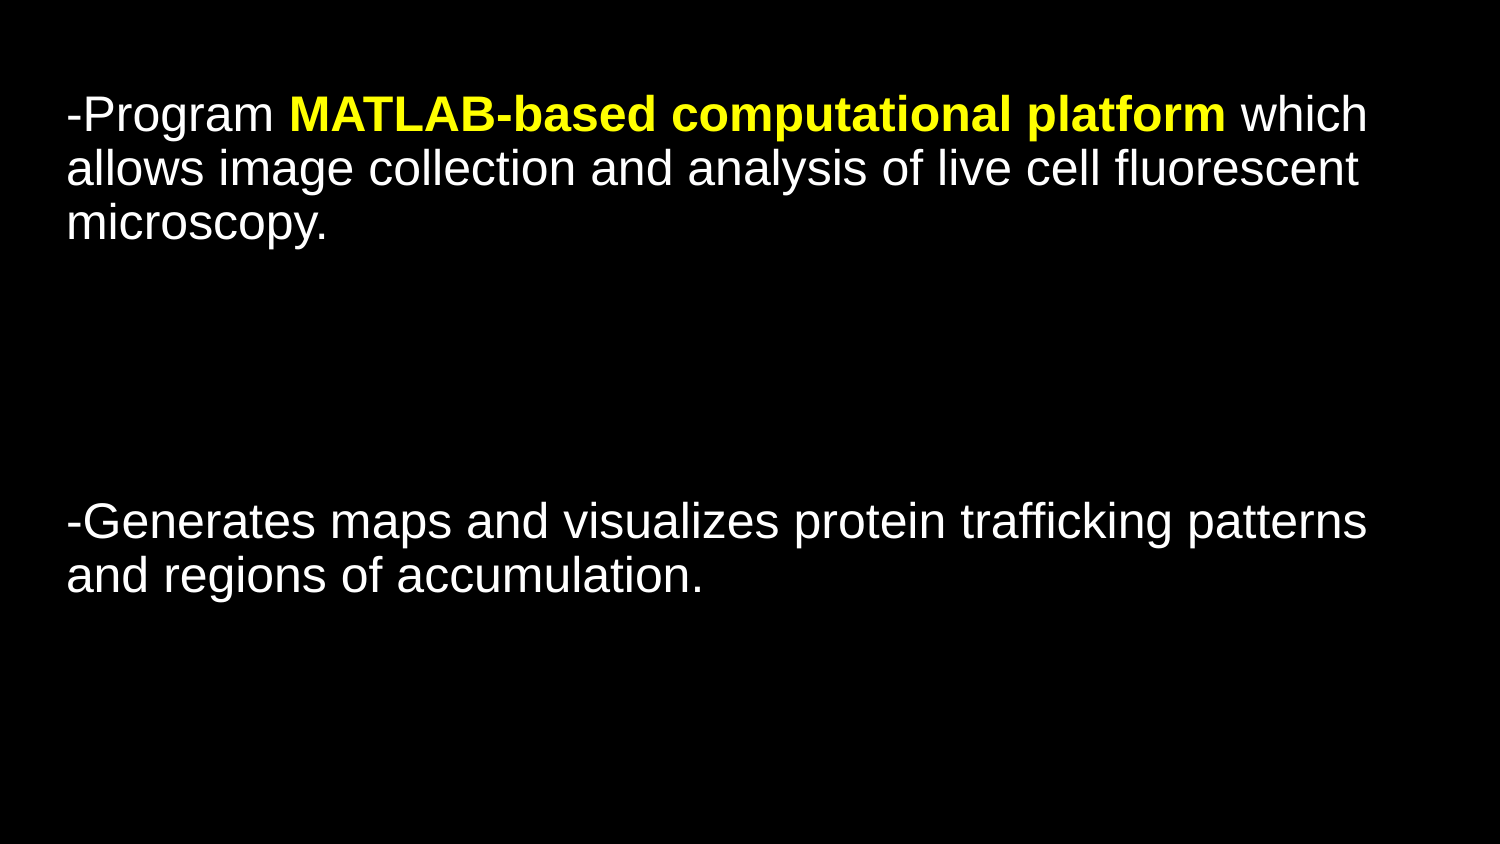

-Program MATLAB-based computational platform which allows image collection and analysis of live cell fluorescent microscopy.

-Generates maps and visualizes protein trafficking patterns and regions of accumulation.

•Key point: in order to advance research In other fields such as the natural sciences, heavy computation is needed.